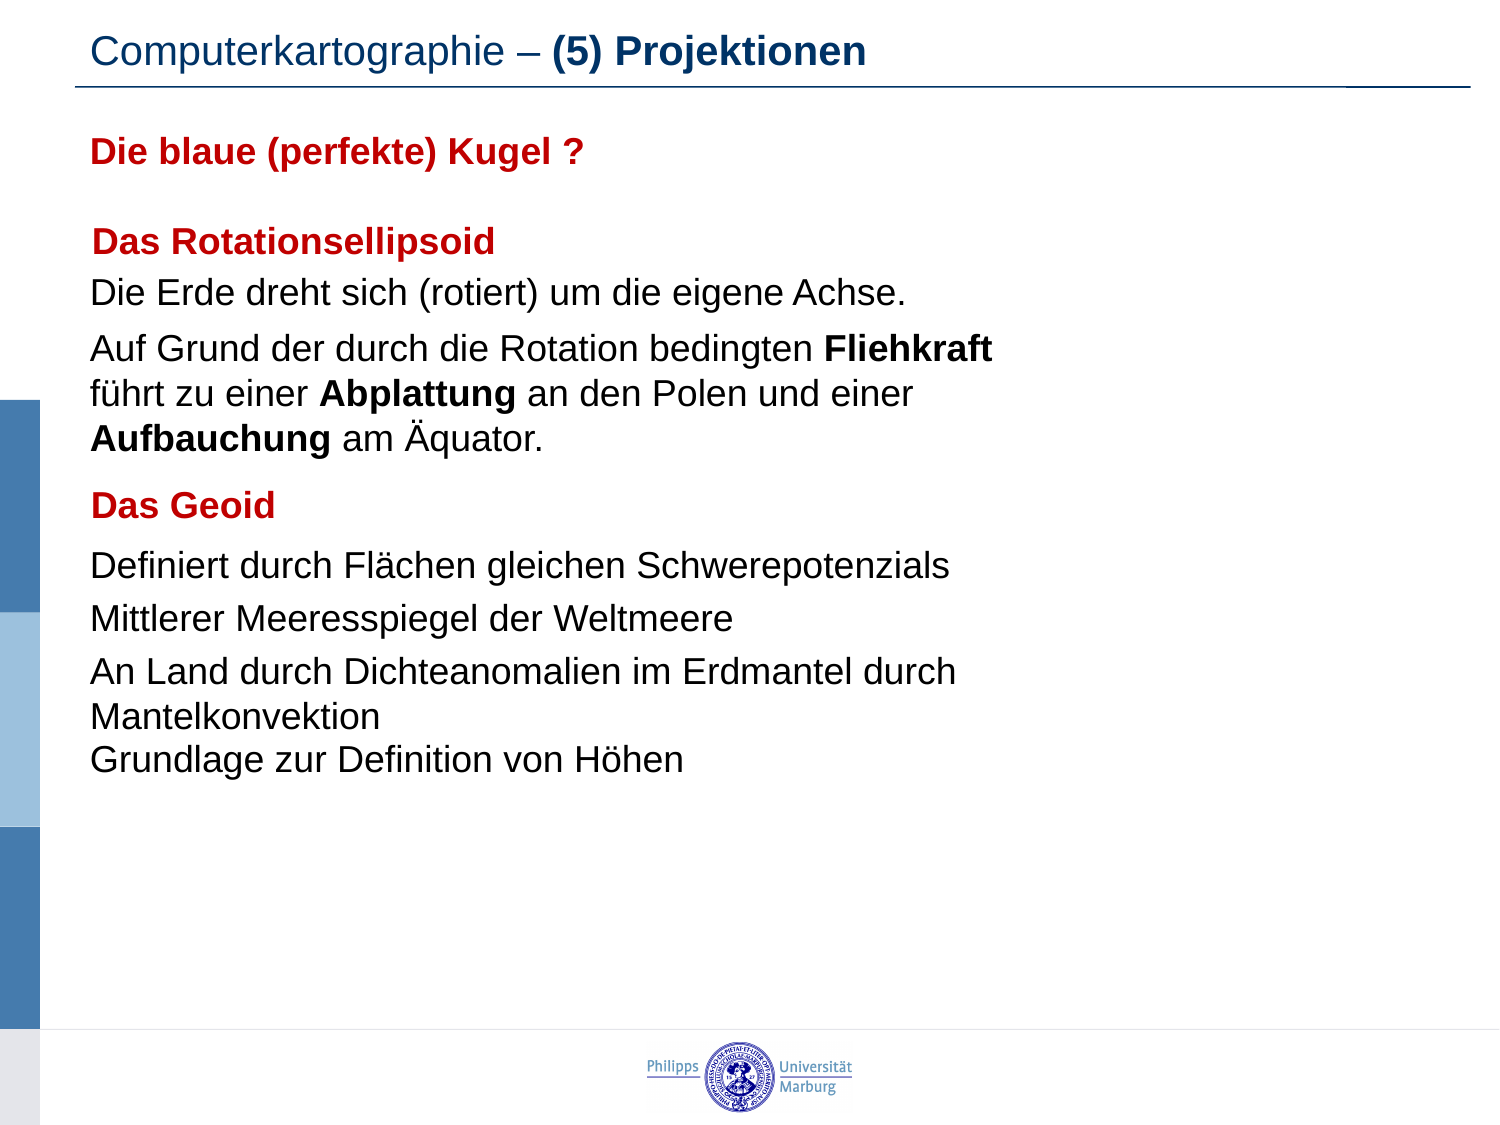

Computerkartographie – (5) Projektionen

Die blaue (perfekte) Kugel ?
Das Rotationsellipsoid
Die Erde dreht sich (rotiert) um die eigene Achse.

Auf Grund der durch die Rotation bedingten Fliehkraft führt zu einer Abplattung an den Polen und einer Aufbauchung am Äquator.

Das Geoid
Definiert durch Flächen gleichen Schwerepotenzials

Mittlerer Meeresspiegel der Weltmeere

An Land durch Dichteanomalien im Erdmantel durch Mantelkonvektion

Grundlage zur Definition von Höhen